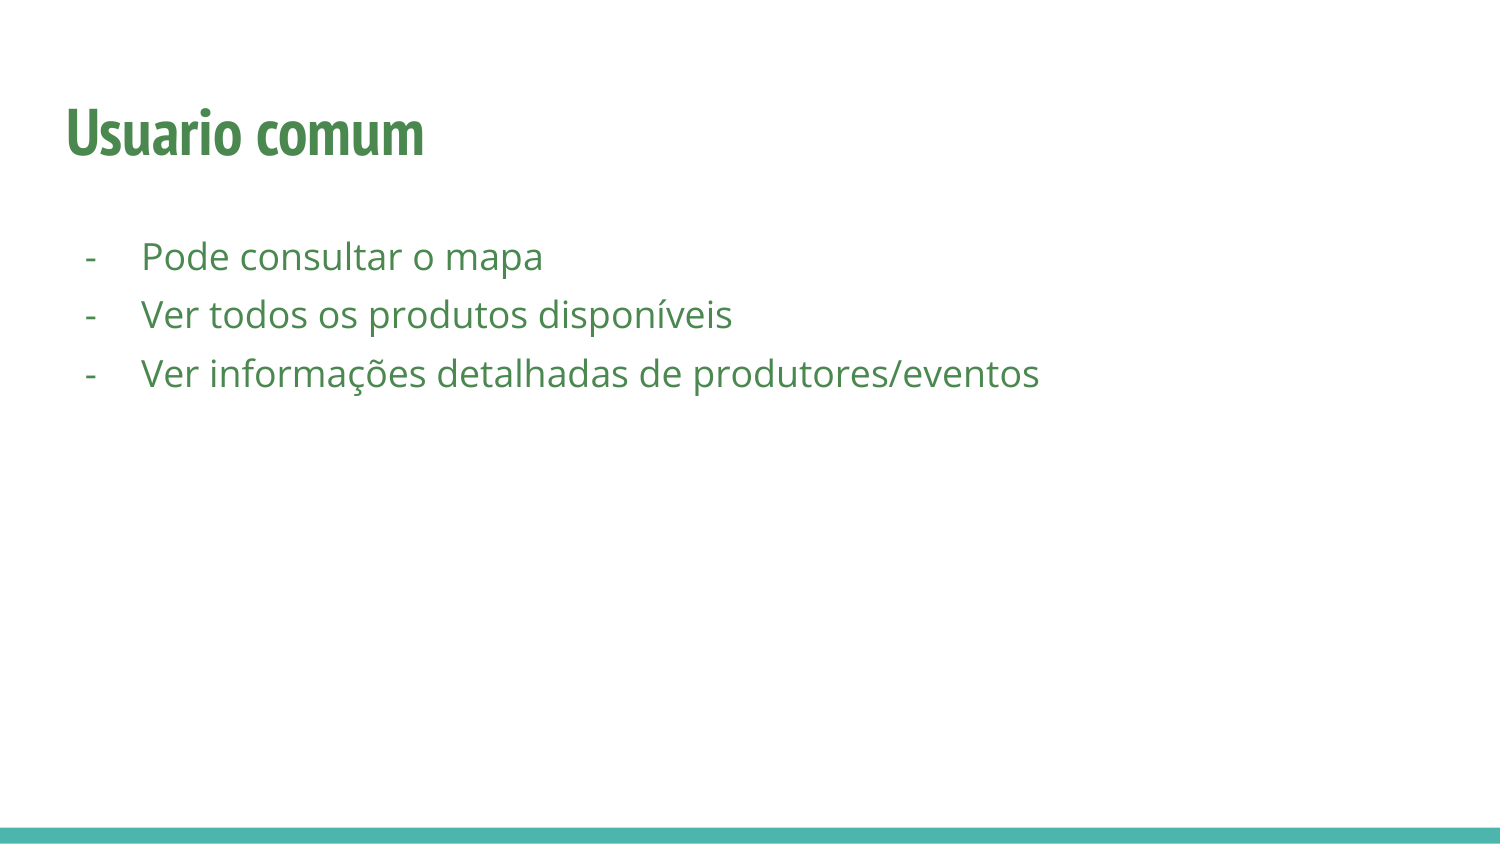

# Usuario comum
Pode consultar o mapa
Ver todos os produtos disponíveis
Ver informações detalhadas de produtores/eventos